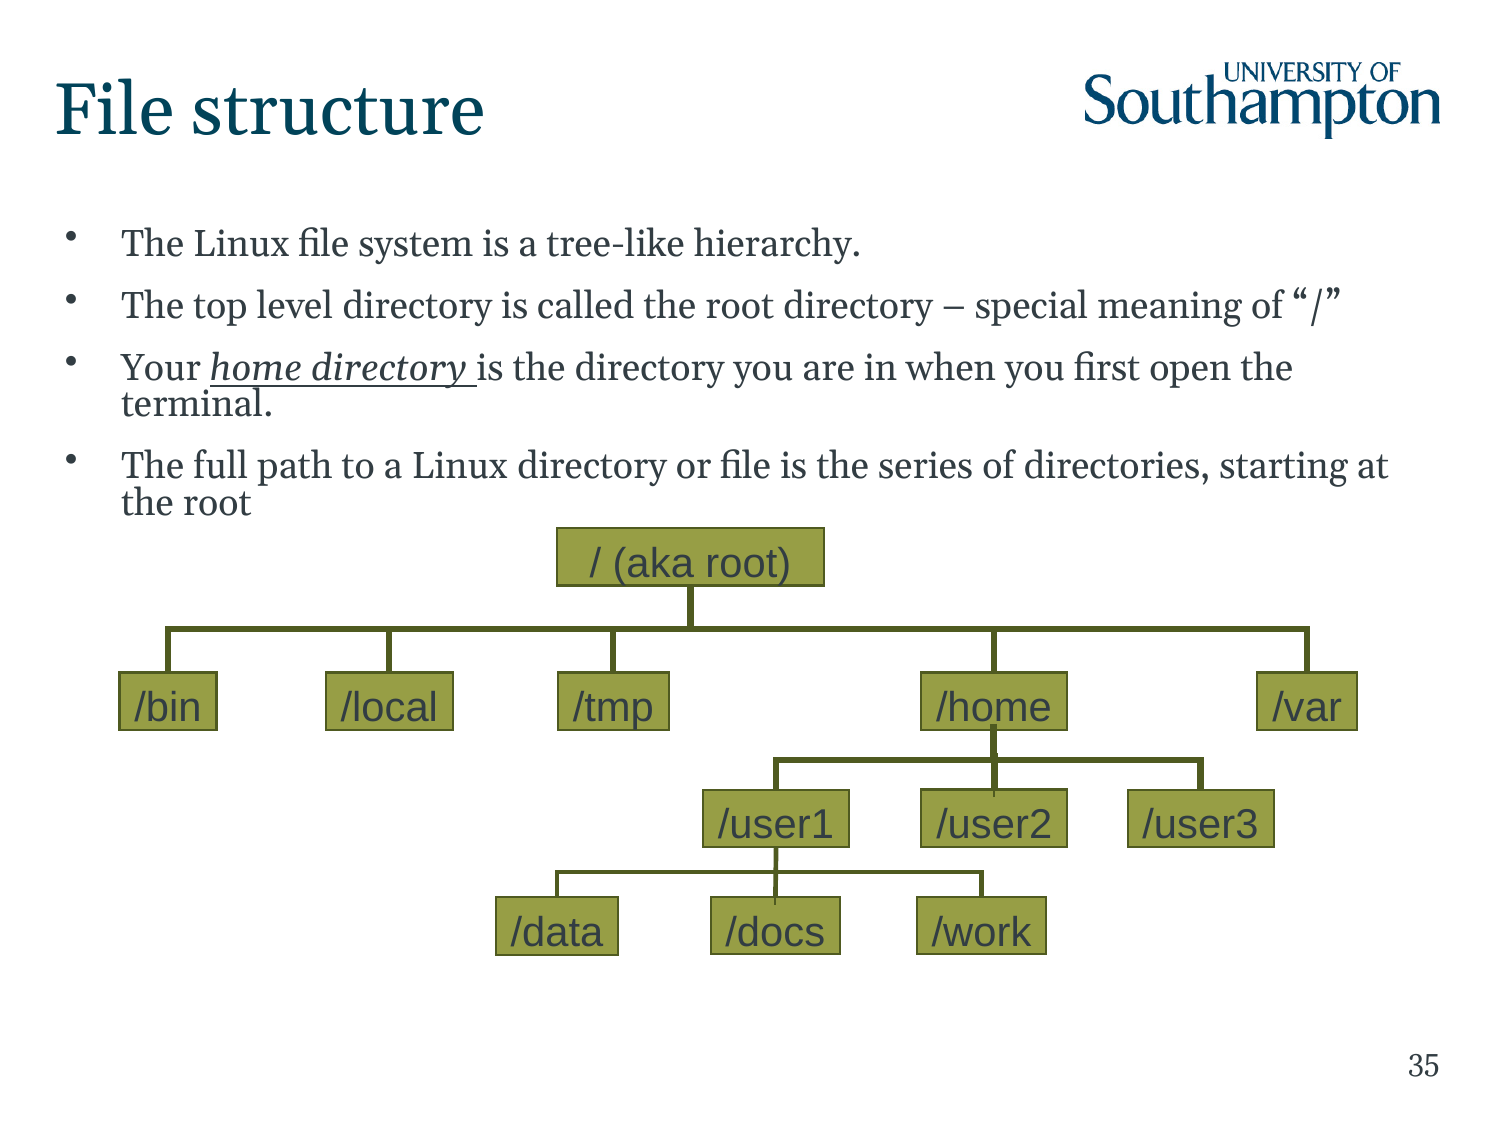

# File structure
The Linux file system is a tree-like hierarchy.
The top level directory is called the root directory – special meaning of “/”
Your home directory is the directory you are in when you first open the terminal.
The full path to a Linux directory or file is the series of directories, starting at the root
/ (aka root)
/bin
/local
/tmp
/home
/var
/user2
/user1
/user3
/docs
/work
/data
35